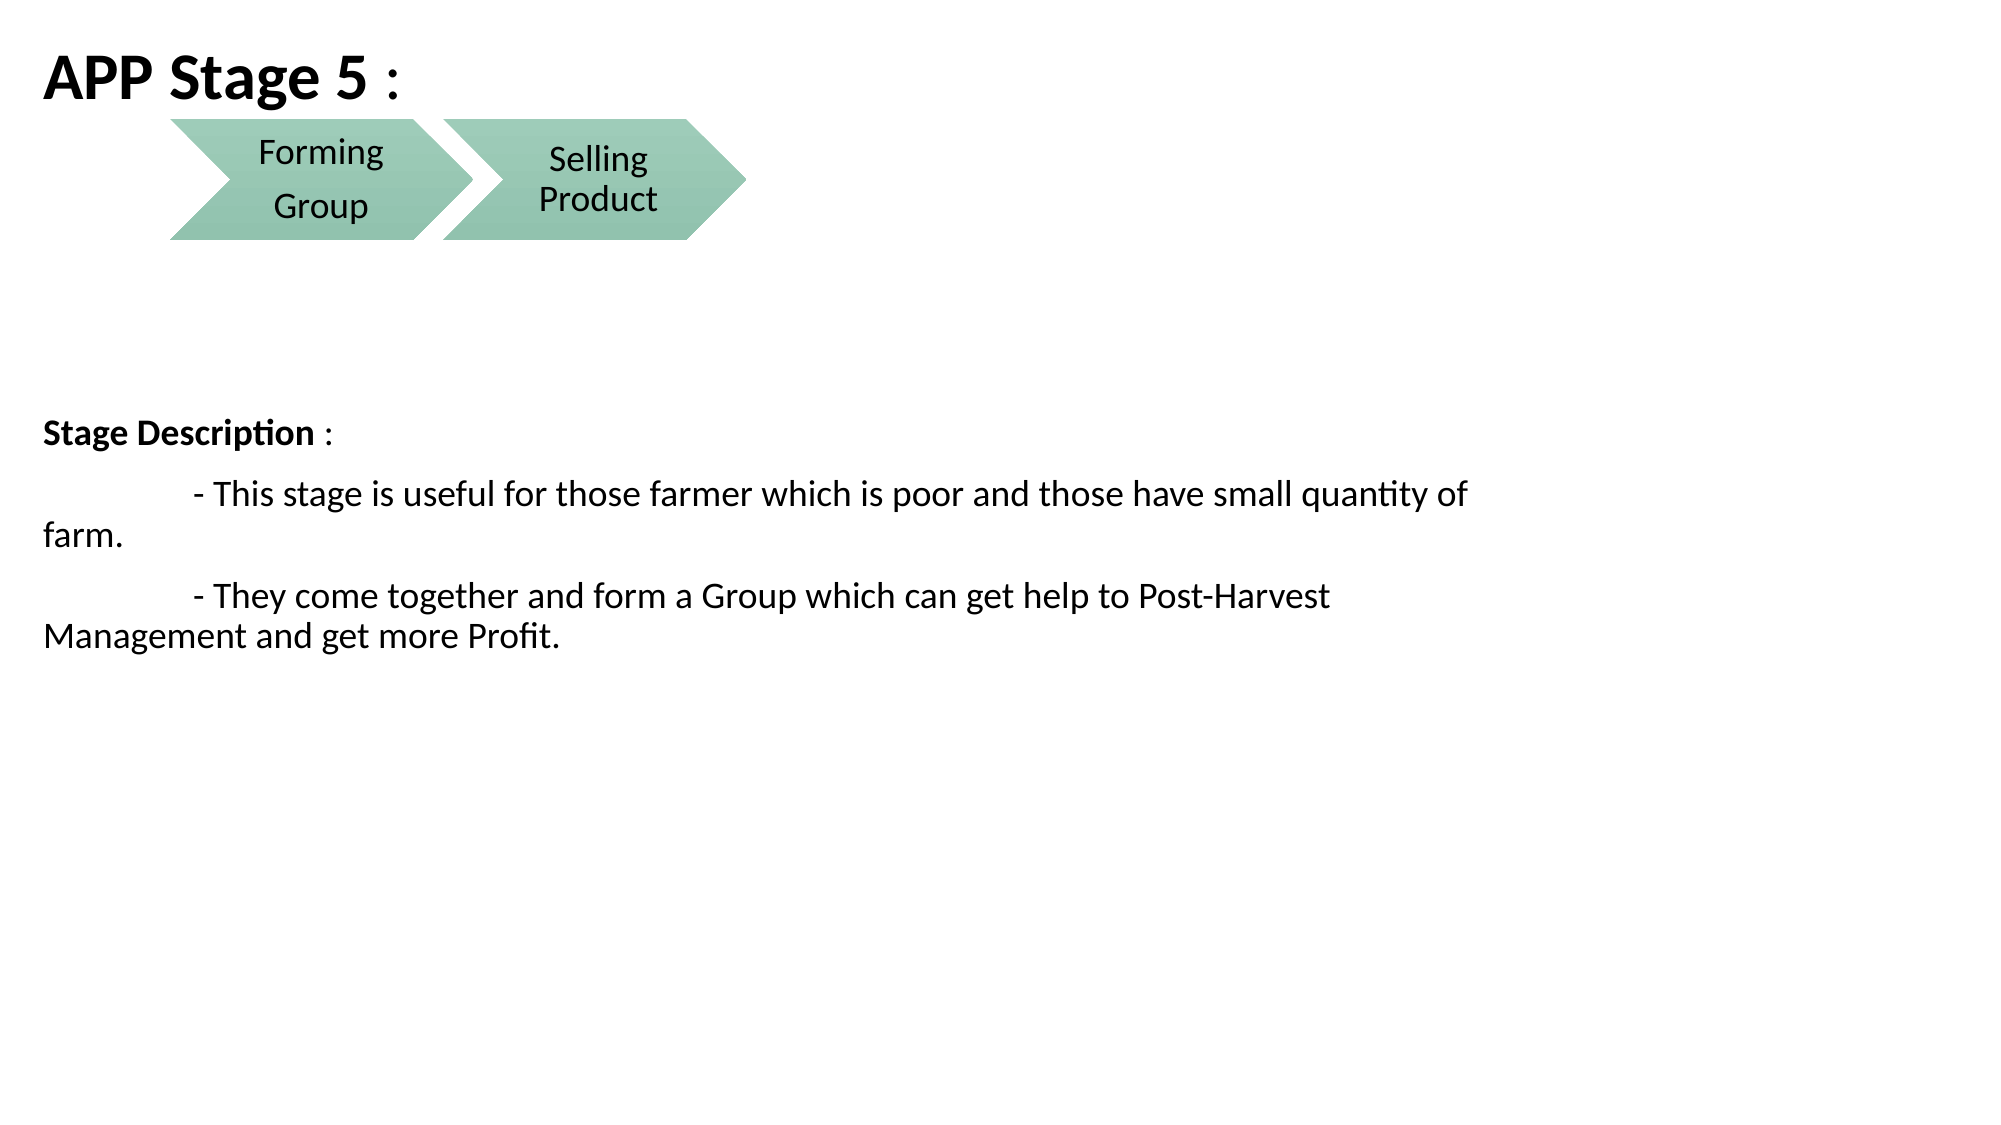

APP Stage 5 :

Stage Description :
	- This stage is useful for those farmer which is poor and those have small quantity of farm.
	- They come together and form a Group which can get help to Post-Harvest Management and get more Profit.

Forming
Group
Selling Product